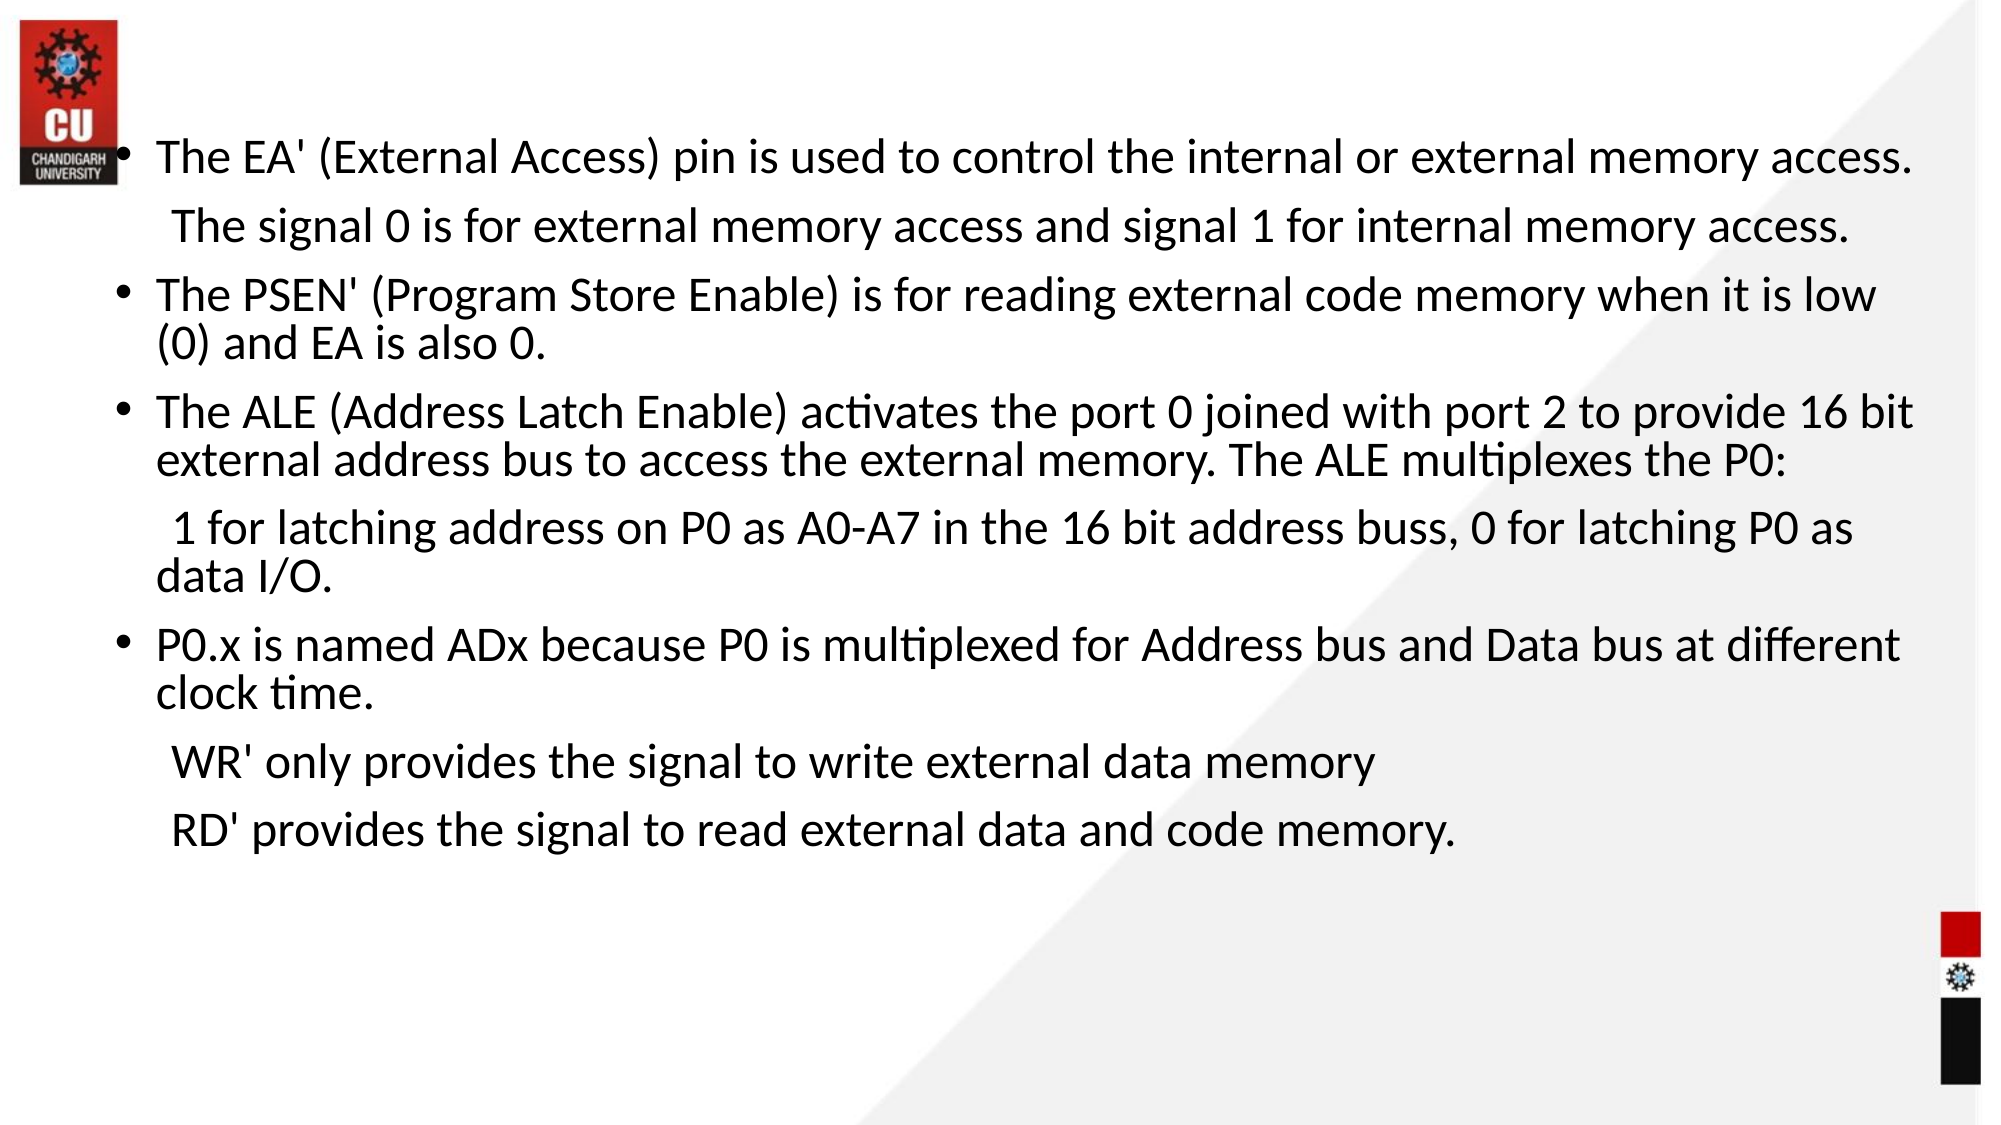

The EA' (External Access) pin is used to control the internal or external memory access.
     The signal 0 is for external memory access and signal 1 for internal memory access.
The PSEN' (Program Store Enable) is for reading external code memory when it is low (0) and EA is also 0.
The ALE (Address Latch Enable) activates the port 0 joined with port 2 to provide 16 bit external address bus to access the external memory. The ALE multiplexes the P0:
     1 for latching address on P0 as A0-A7 in the 16 bit address buss, 0 for latching P0 as data I/O.
P0.x is named ADx because P0 is multiplexed for Address bus and Data bus at different clock time.
     WR' only provides the signal to write external data memory
     RD' provides the signal to read external data and code memory.